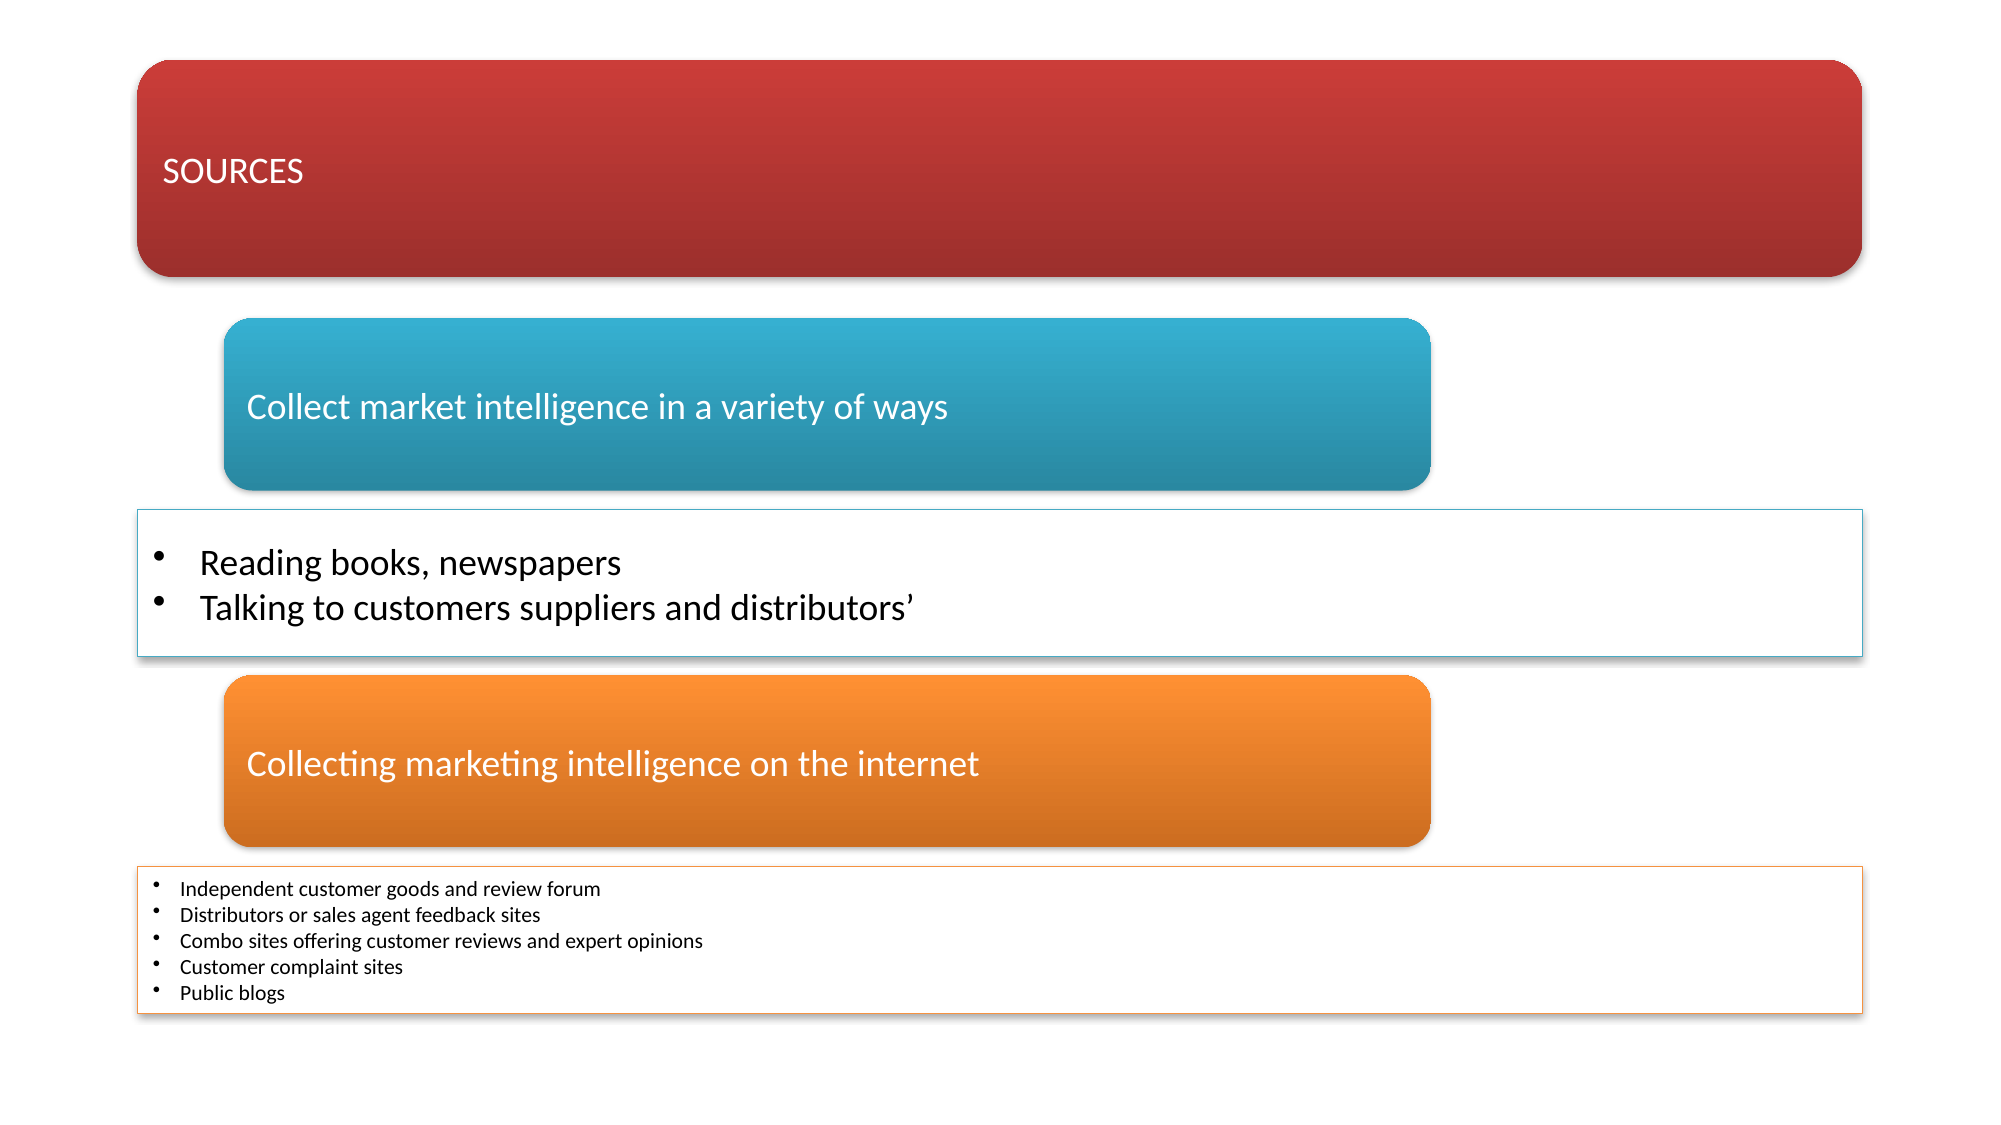

SOURCES
Collect market intelligence in a variety of ways
Reading books, newspapers
Talking to customers suppliers and distributors’
Collecting marketing intelligence on the internet
Independent customer goods and review forum
Distributors or sales agent feedback sites
Combo sites offering customer reviews and expert opinions
Customer complaint sites
Public blogs